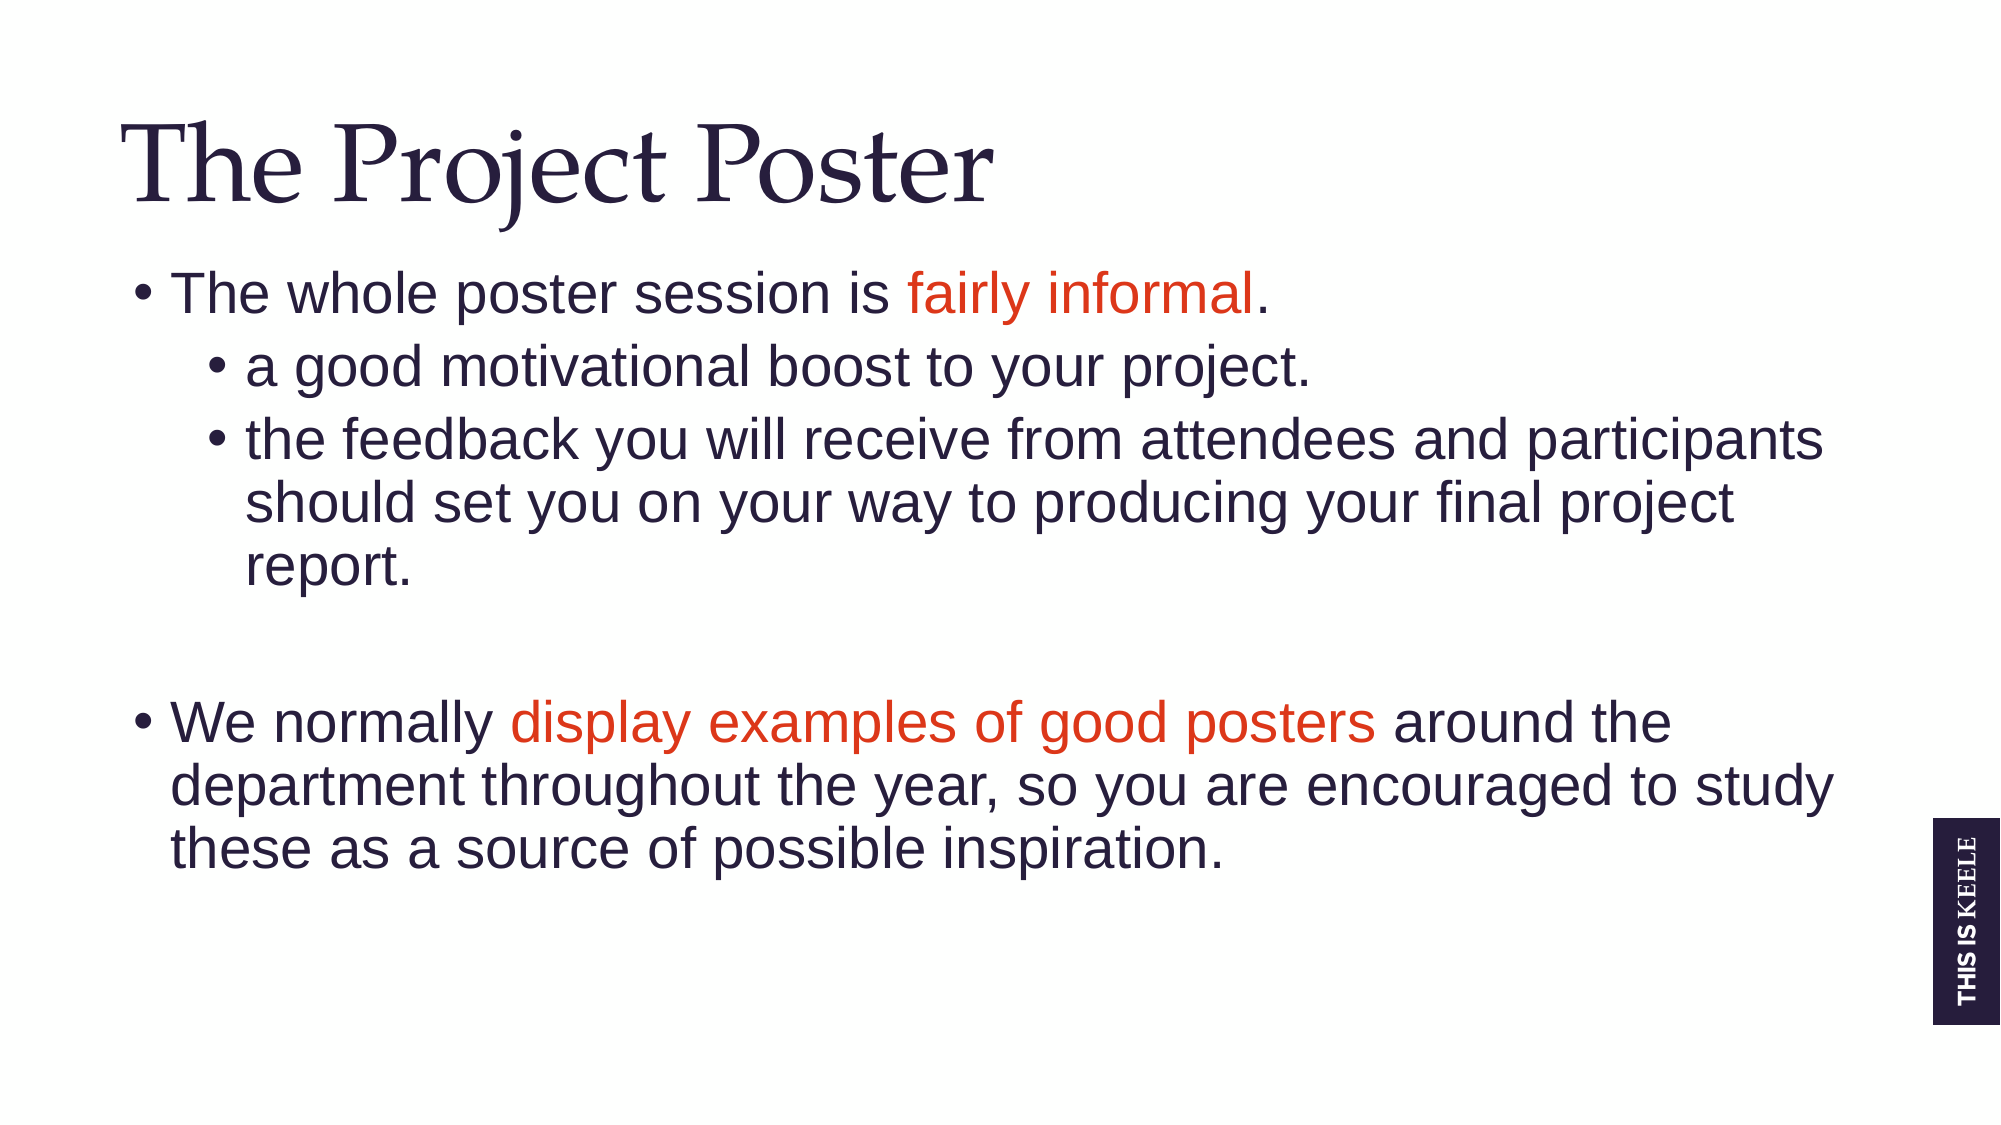

The Project Poster
The whole poster session is fairly informal.
a good motivational boost to your project.
the feedback you will receive from attendees and participants should set you on your way to producing your final project report.

We normally display examples of good posters around the department throughout the year, so you are encouraged to study these as a source of possible inspiration.